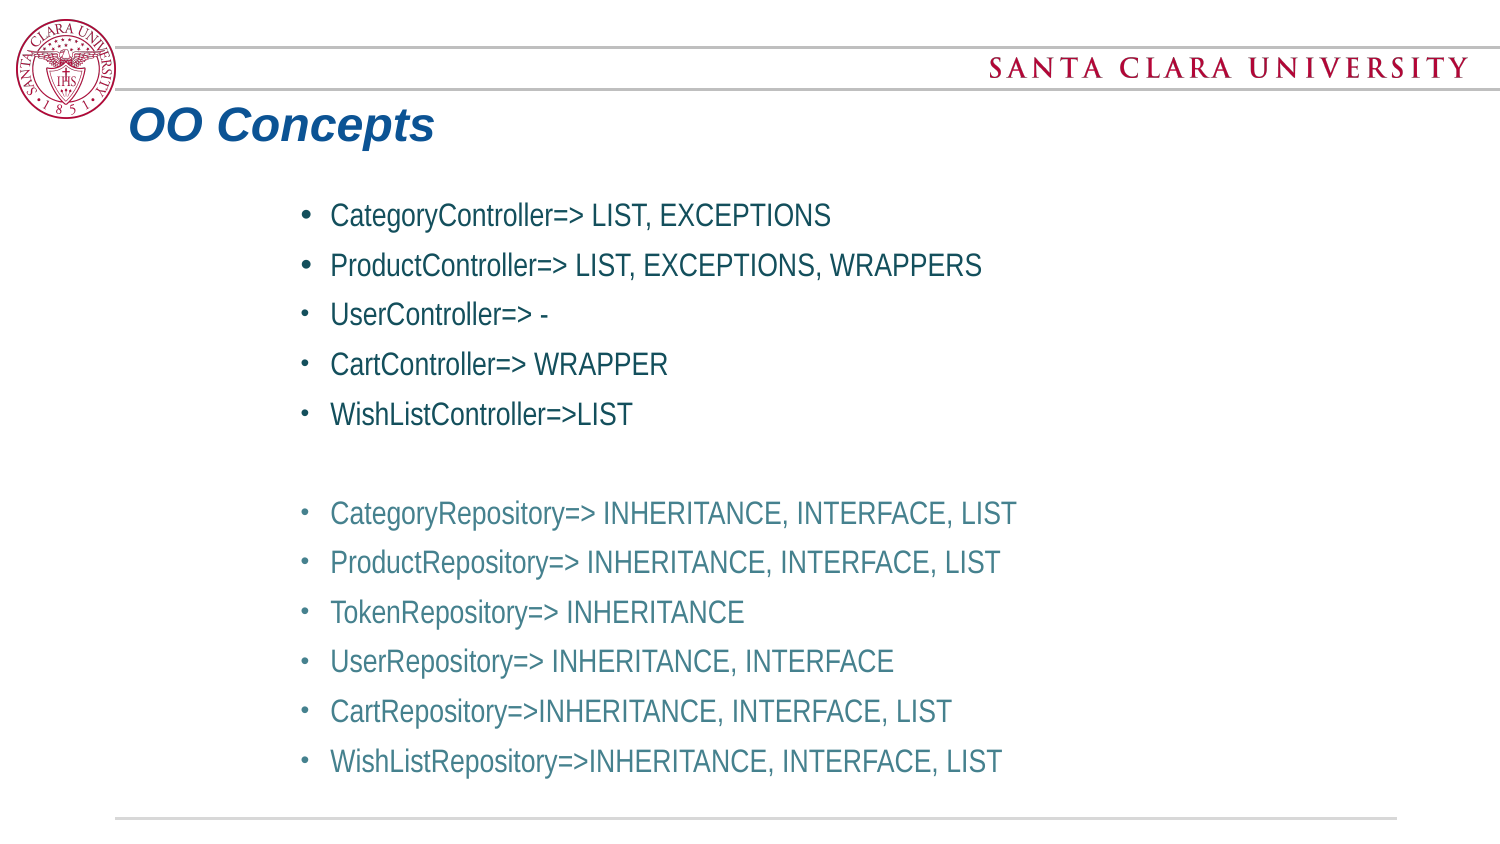

# OO Concepts
CategoryController=> LIST, EXCEPTIONS
ProductController=> LIST, EXCEPTIONS, WRAPPERS
UserController=> -
CartController=> WRAPPER
WishListController=>LIST

CategoryRepository=> INHERITANCE, INTERFACE, LIST
ProductRepository=> INHERITANCE, INTERFACE, LIST
TokenRepository=> INHERITANCE
UserRepository=> INHERITANCE, INTERFACE
CartRepository=>INHERITANCE, INTERFACE, LIST
WishListRepository=>INHERITANCE, INTERFACE, LIST